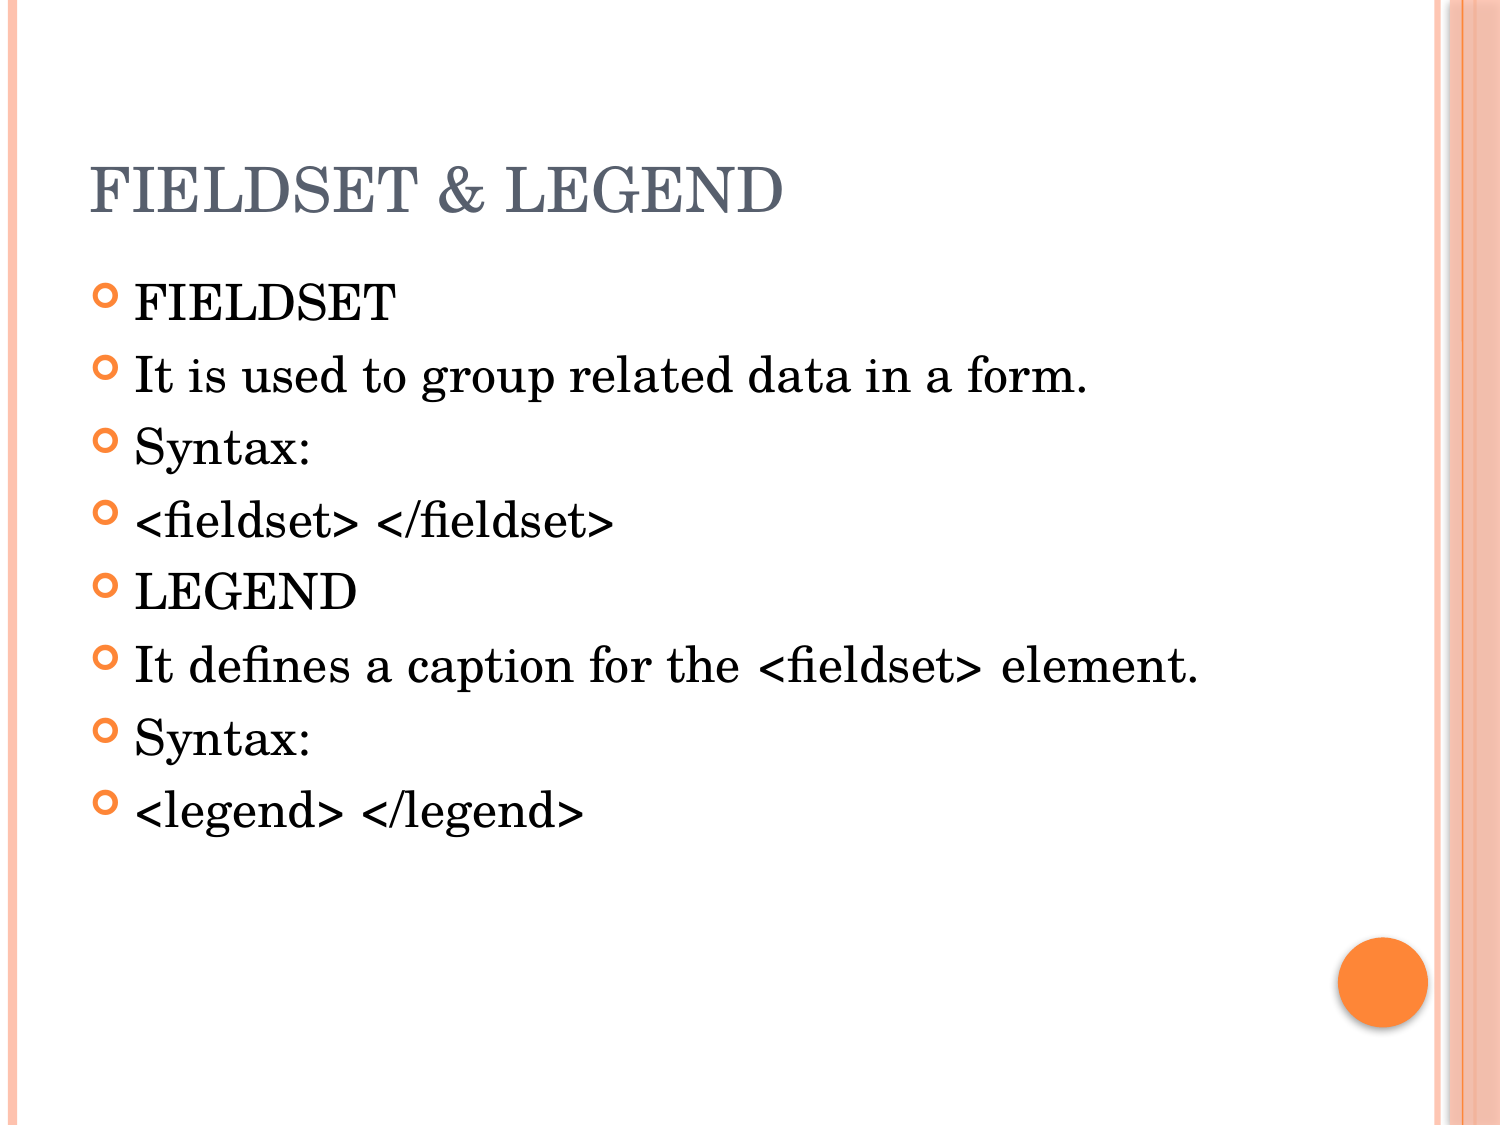

# Fieldset & legend
FIELDSET
It is used to group related data in a form.
Syntax:
<fieldset> </fieldset>
LEGEND
It defines a caption for the <fieldset> element.
Syntax:
<legend> </legend>